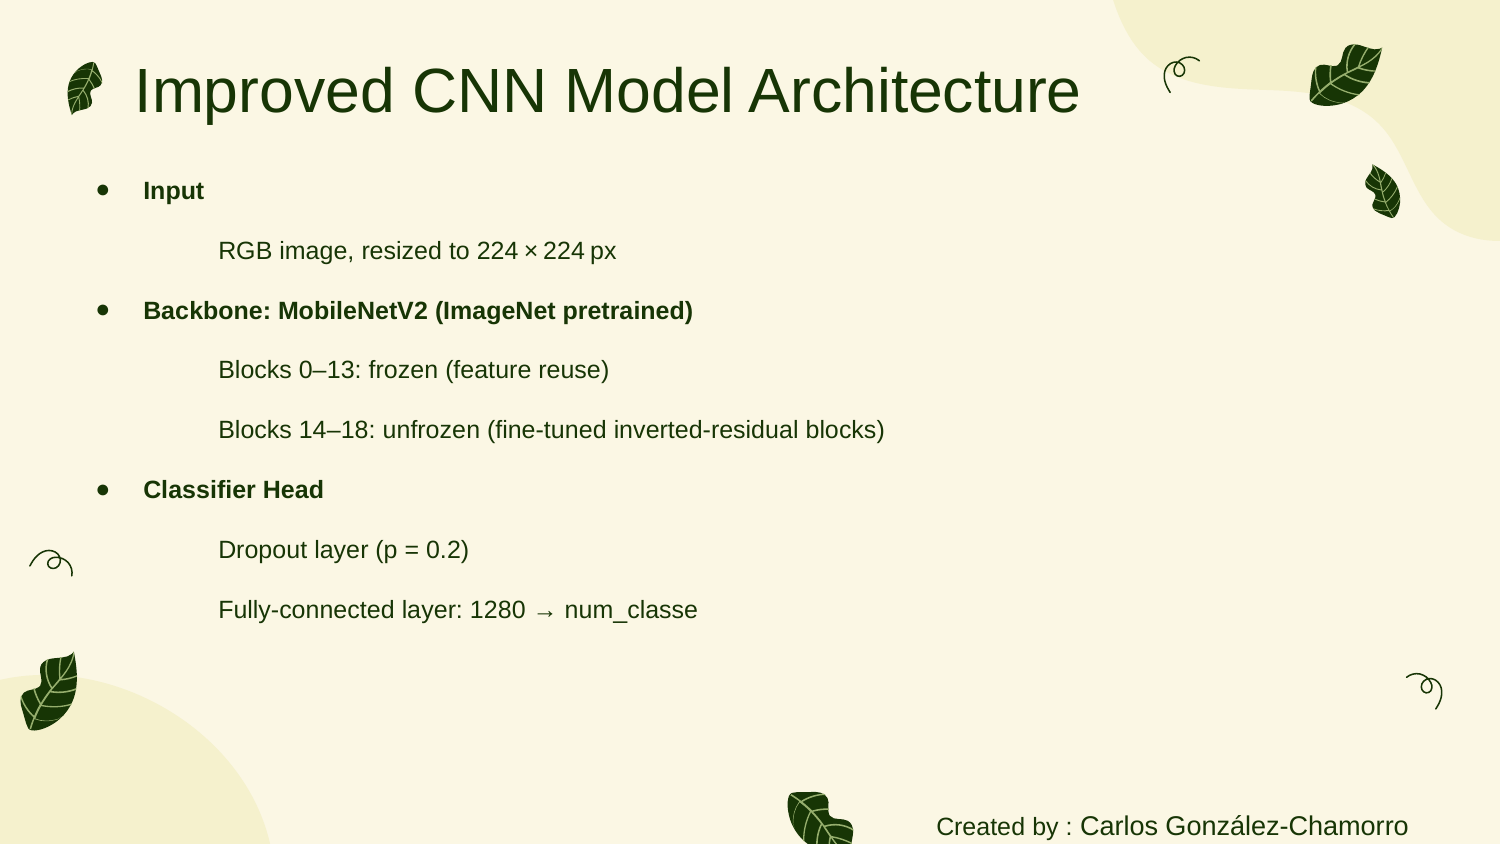

# Improved CNN Model Architecture
Input

RGB image, resized to 224 × 224 px

Backbone: MobileNetV2 (ImageNet pretrained)

Blocks 0–13: frozen (feature reuse)

Blocks 14–18: unfrozen (fine‑tuned inverted‑residual blocks)

Classifier Head

Dropout layer (p = 0.2)

Fully‑connected layer: 1280 → num_classe
Created by : Carlos González-Chamorro